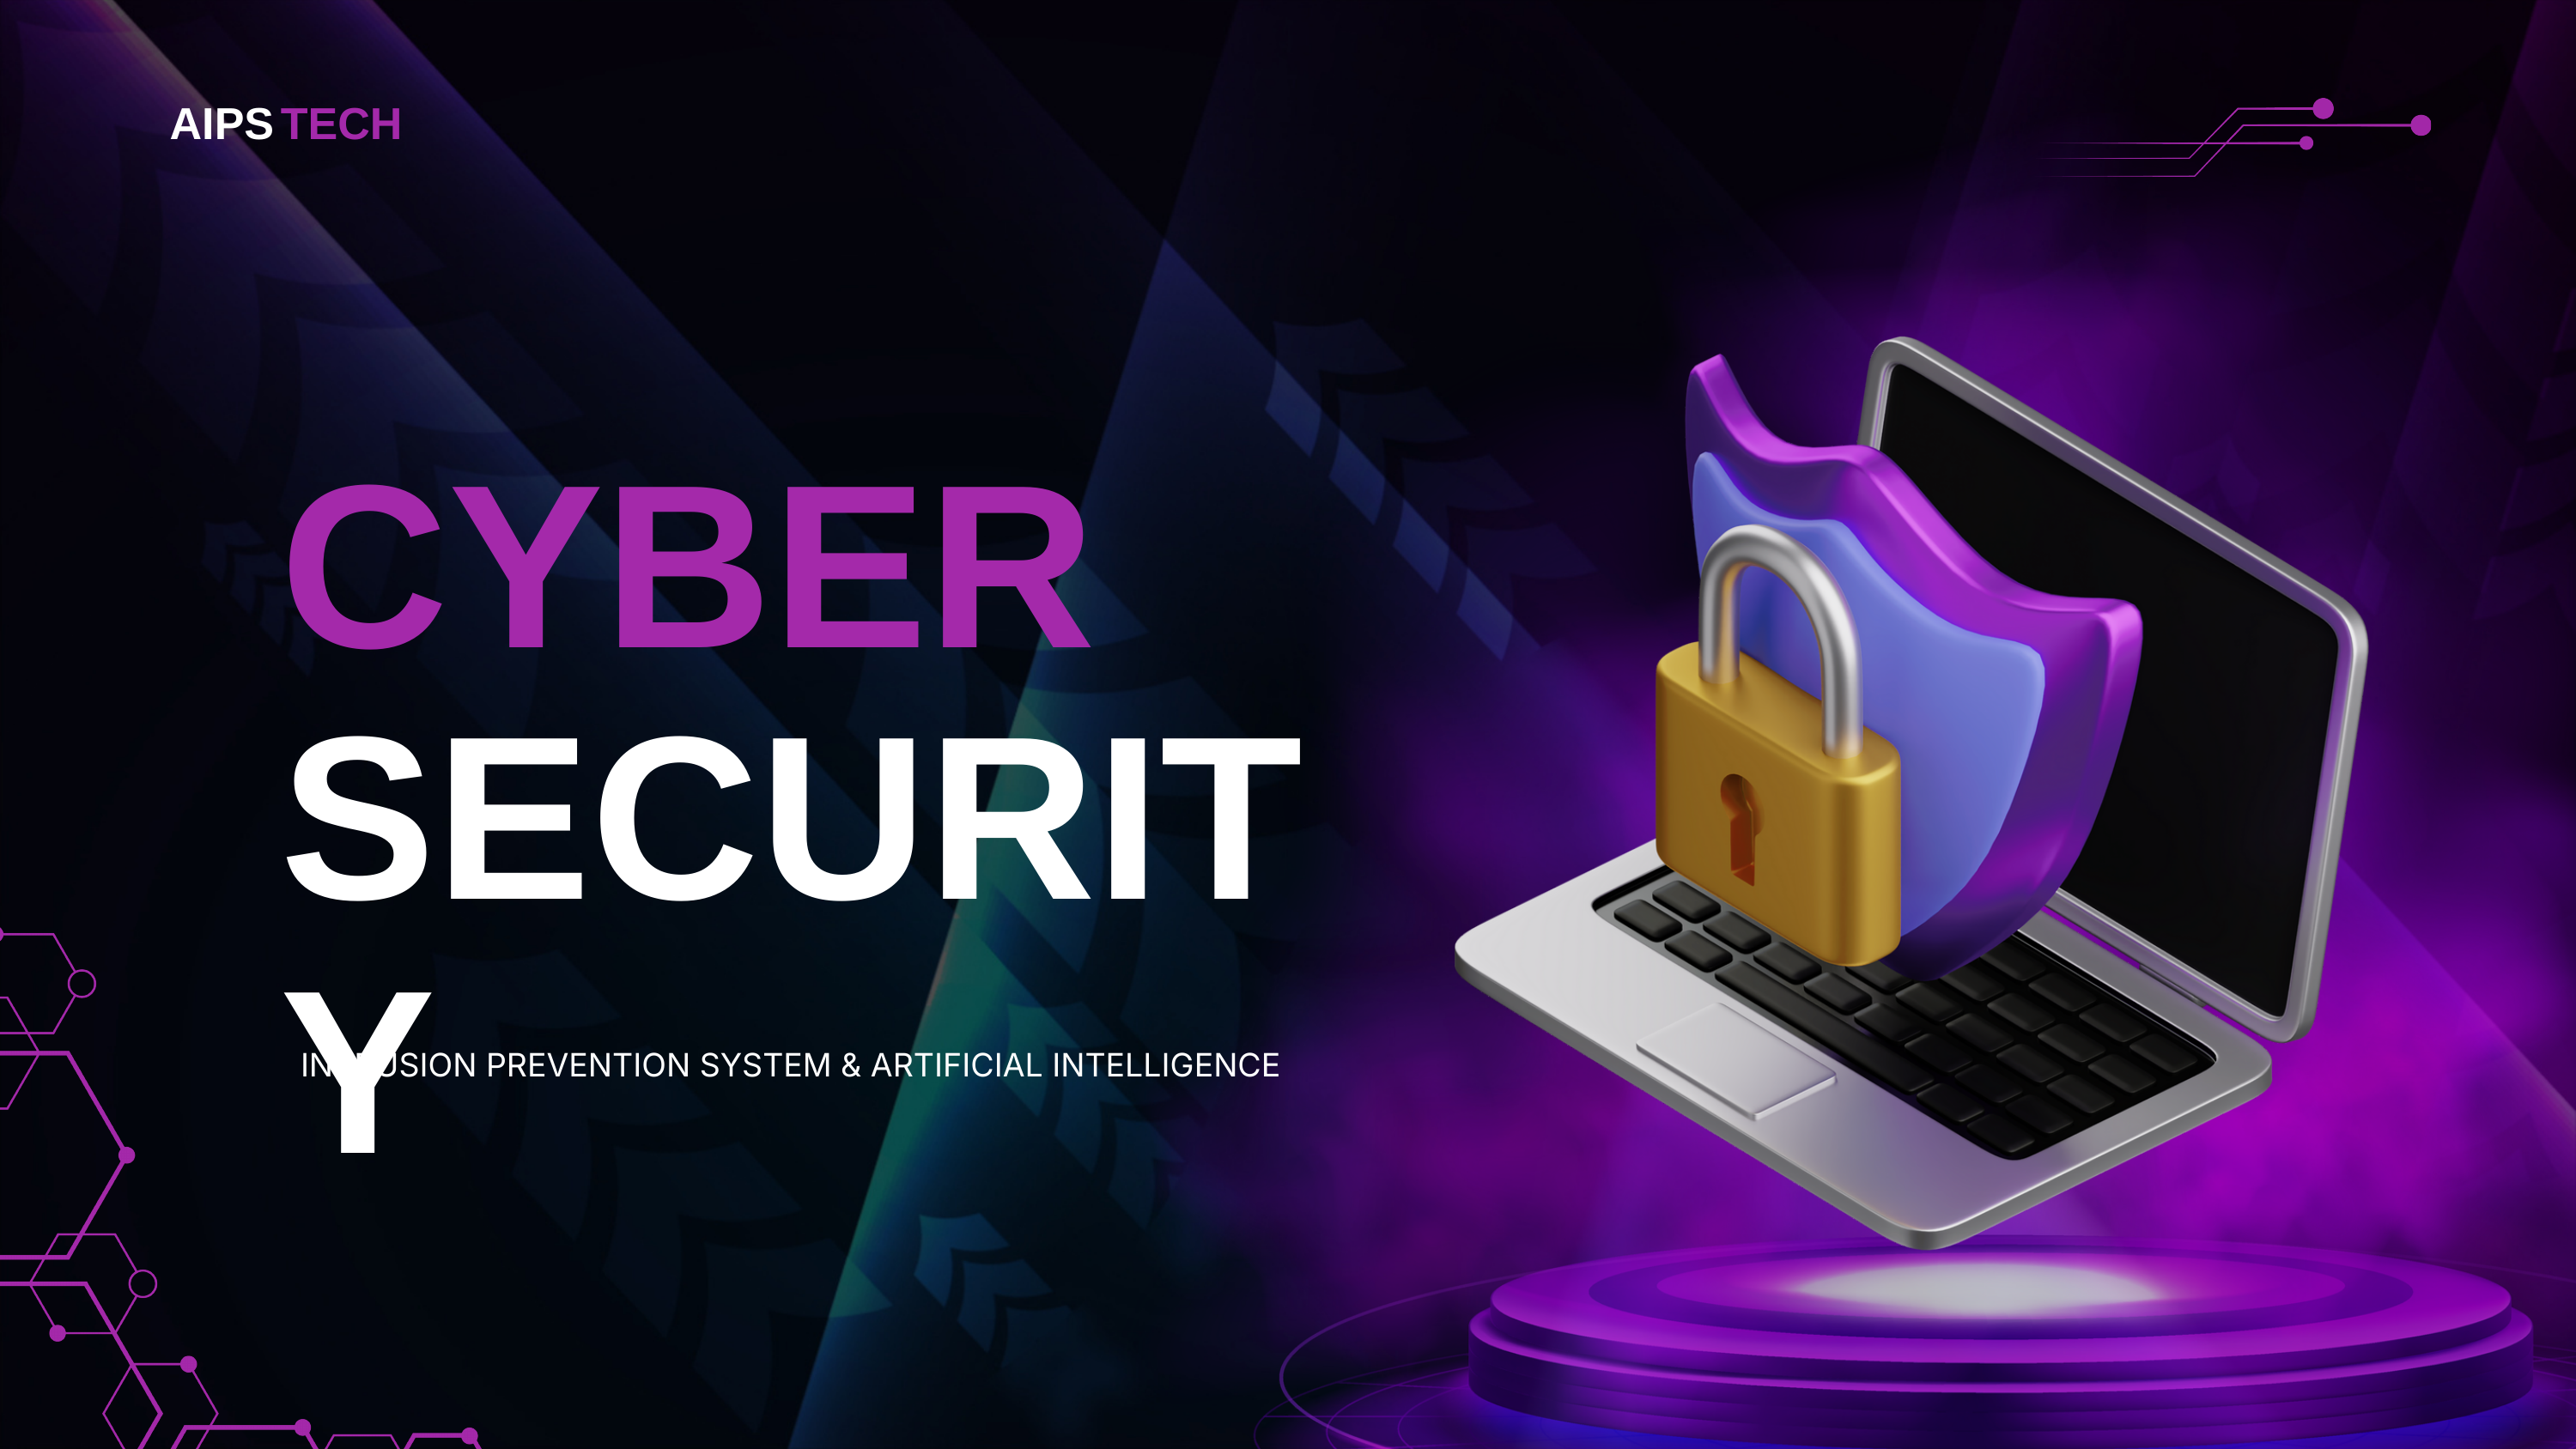

AIPS
TECH

CYBER
SECURITY

INTRUSION PREVENTION SYSTEM & ARTIFICIAL INTELLIGENCE